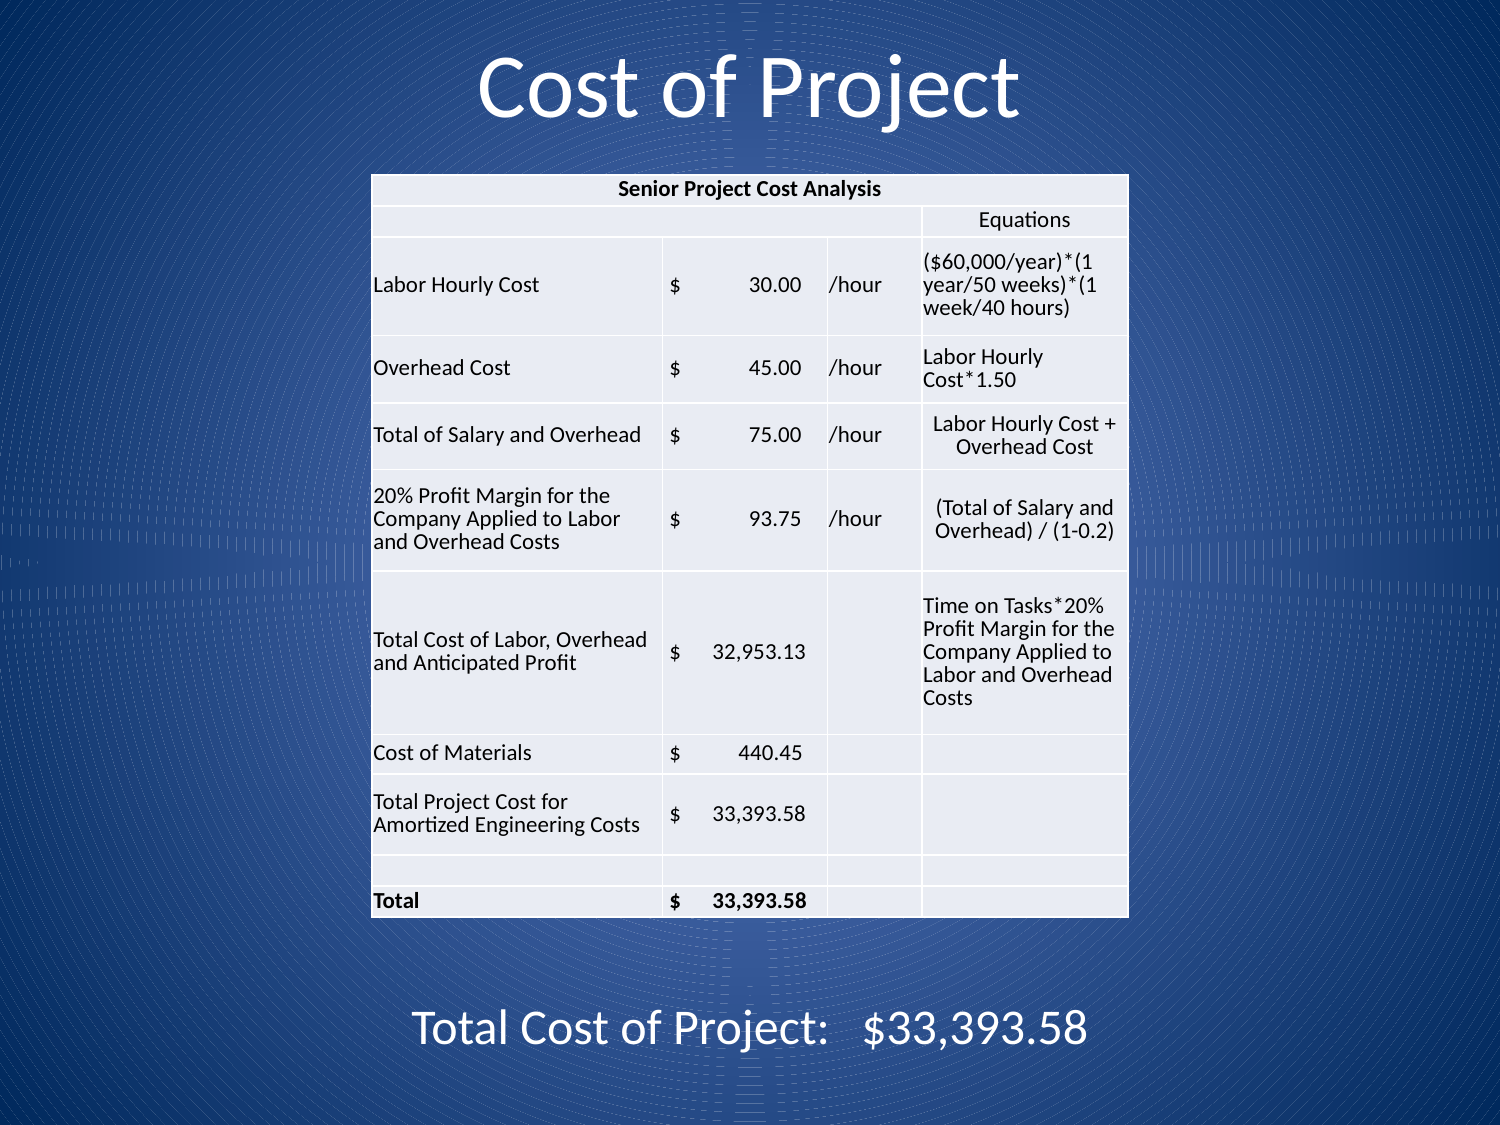

Cost of Project
| Senior Project Cost Analysis |  |  |  |
| --- | --- | --- | --- |
|  |  |  | Equations |
| Labor Hourly Cost | $ 30.00 | /hour | ($60,000/year)\*(1 year/50 weeks)\*(1 week/40 hours) |
| Overhead Cost | $ 45.00 | /hour | Labor Hourly Cost\*1.50 |
| Total of Salary and Overhead | $ 75.00 | /hour | Labor Hourly Cost + Overhead Cost |
| 20% Profit Margin for the Company Applied to Labor and Overhead Costs | $ 93.75 | /hour | (Total of Salary and Overhead) / (1-0.2) |
| Total Cost of Labor, Overhead and Anticipated Profit | $ 32,953.13 |  | Time on Tasks\*20% Profit Margin for the Company Applied to Labor and Overhead Costs |
| Cost of Materials | $ 440.45 |  |  |
| Total Project Cost for Amortized Engineering Costs | $ 33,393.58 |  |  |
|  |  |  |  |
| Total | $ 33,393.58 |  |  |
Total Cost of Project:	$33,393.58